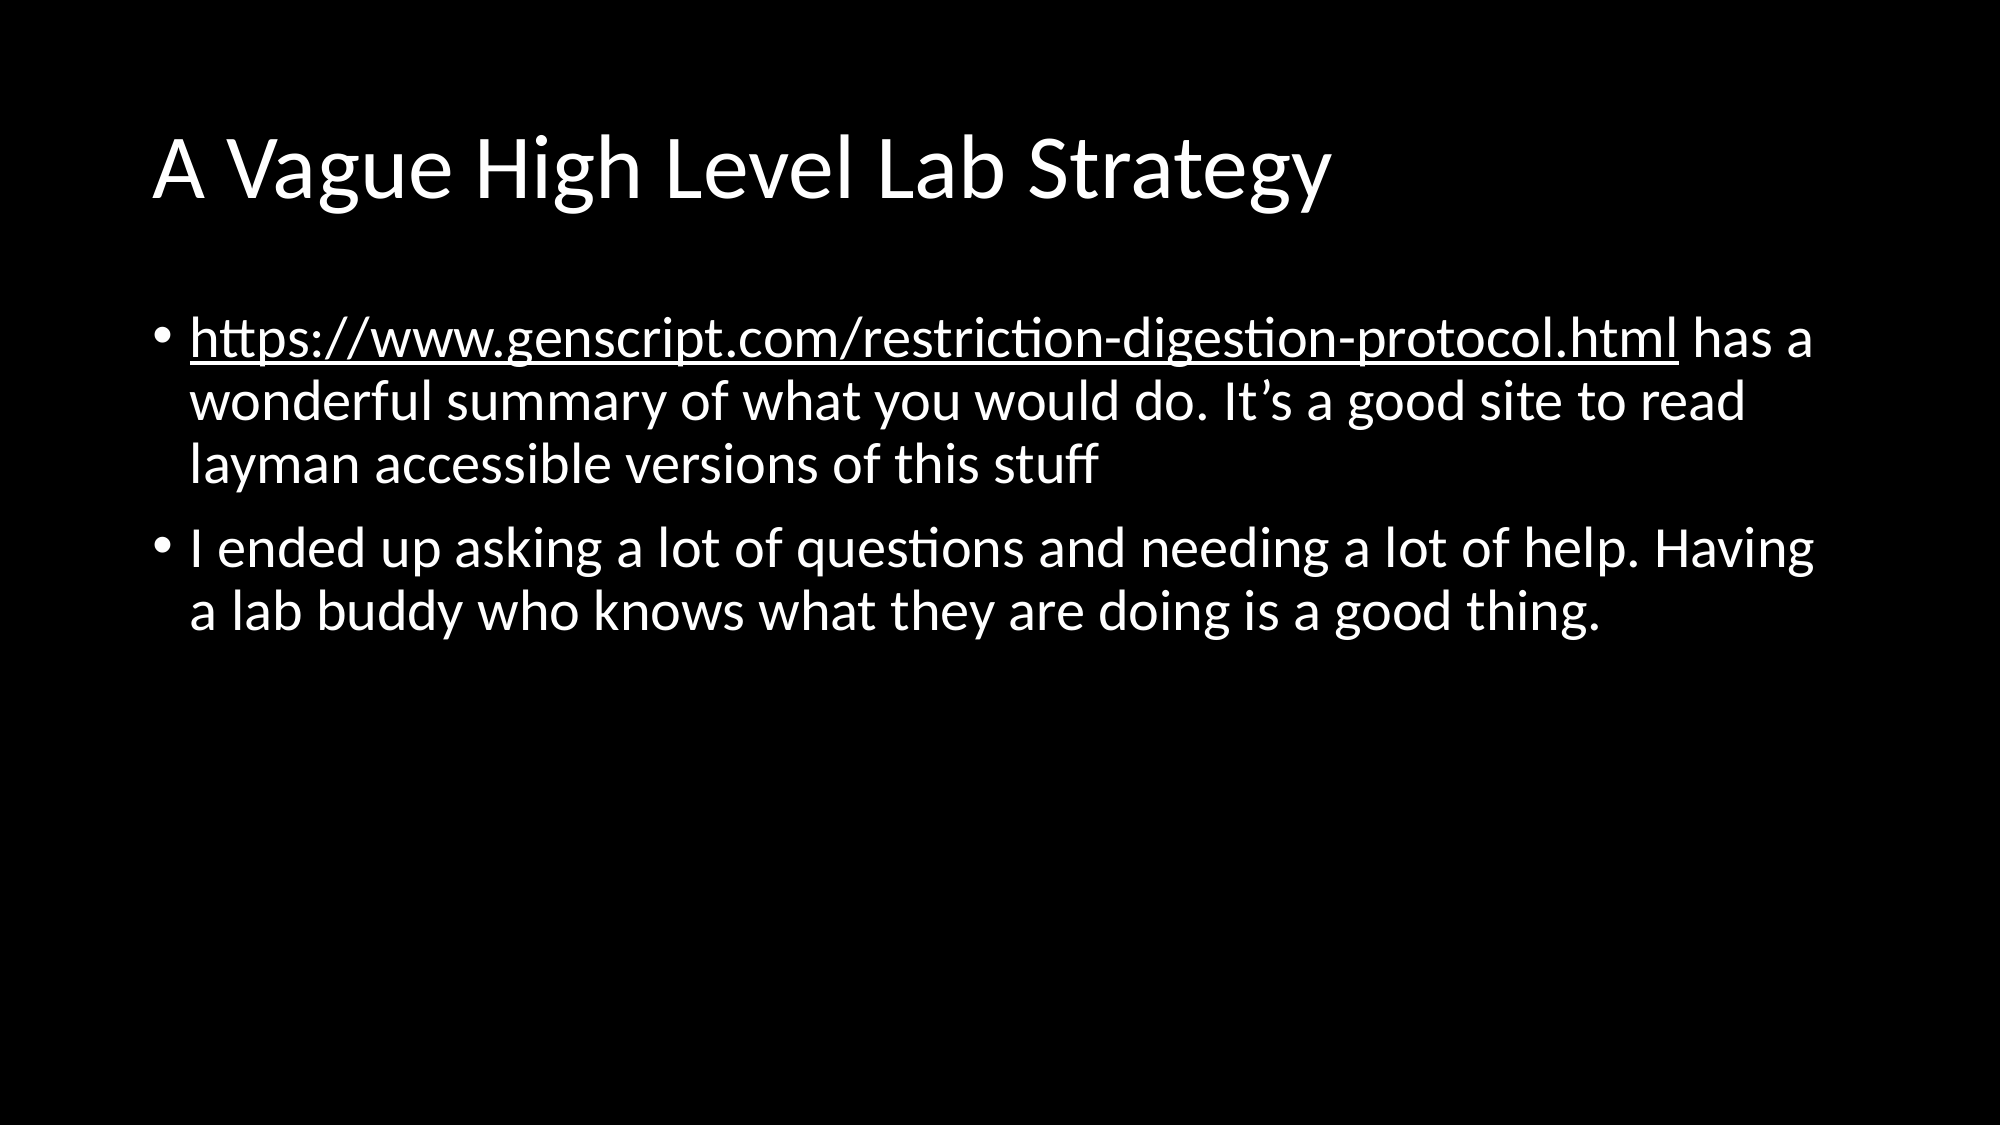

# A Vague High Level Lab Strategy
https://www.genscript.com/restriction-digestion-protocol.html has a wonderful summary of what you would do. It’s a good site to read layman accessible versions of this stuff
I ended up asking a lot of questions and needing a lot of help. Having a lab buddy who knows what they are doing is a good thing.